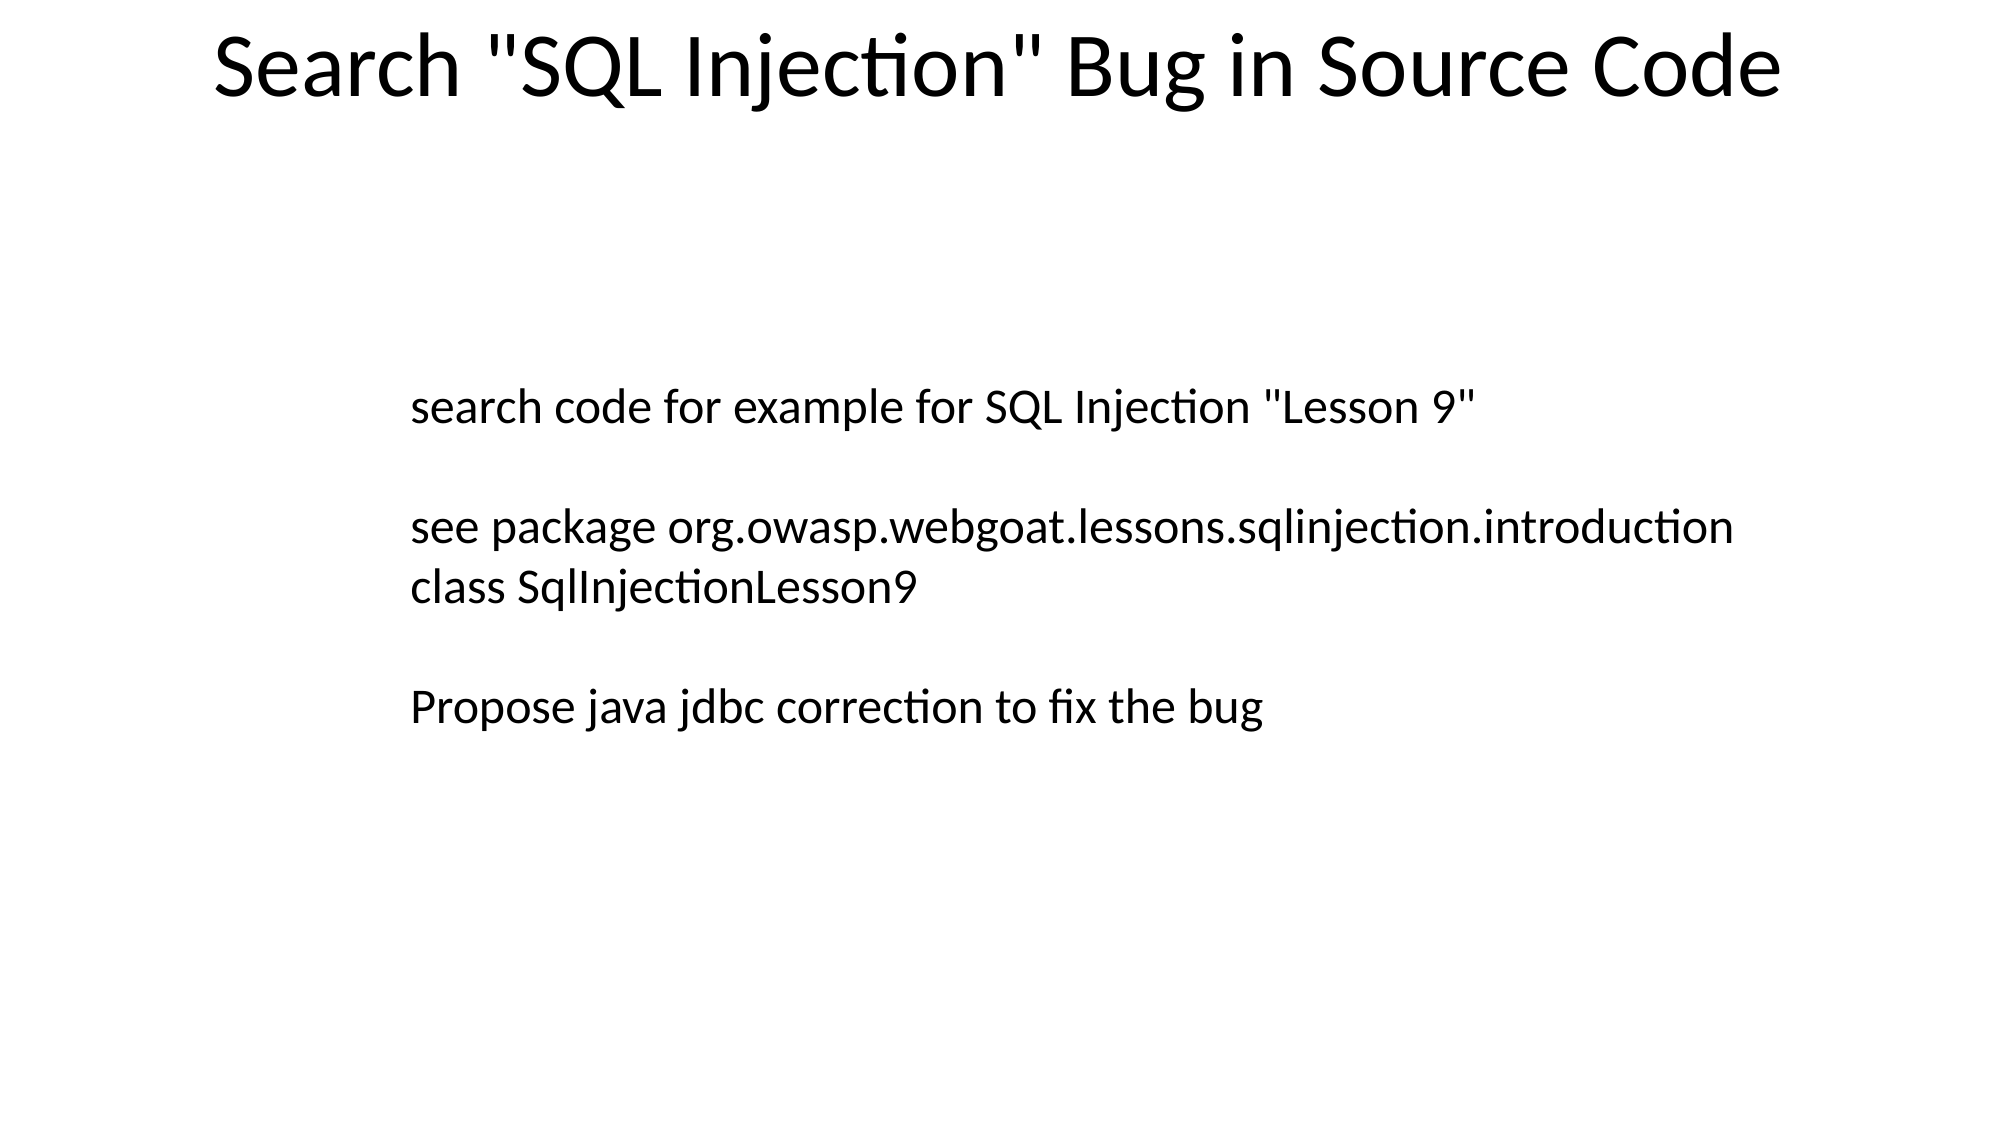

# Search "SQL Injection" Bug in Source Code
search code for example for SQL Injection "Lesson 9"

see package org.owasp.webgoat.lessons.sqlinjection.introduction
class SqlInjectionLesson9

Propose java jdbc correction to fix the bug